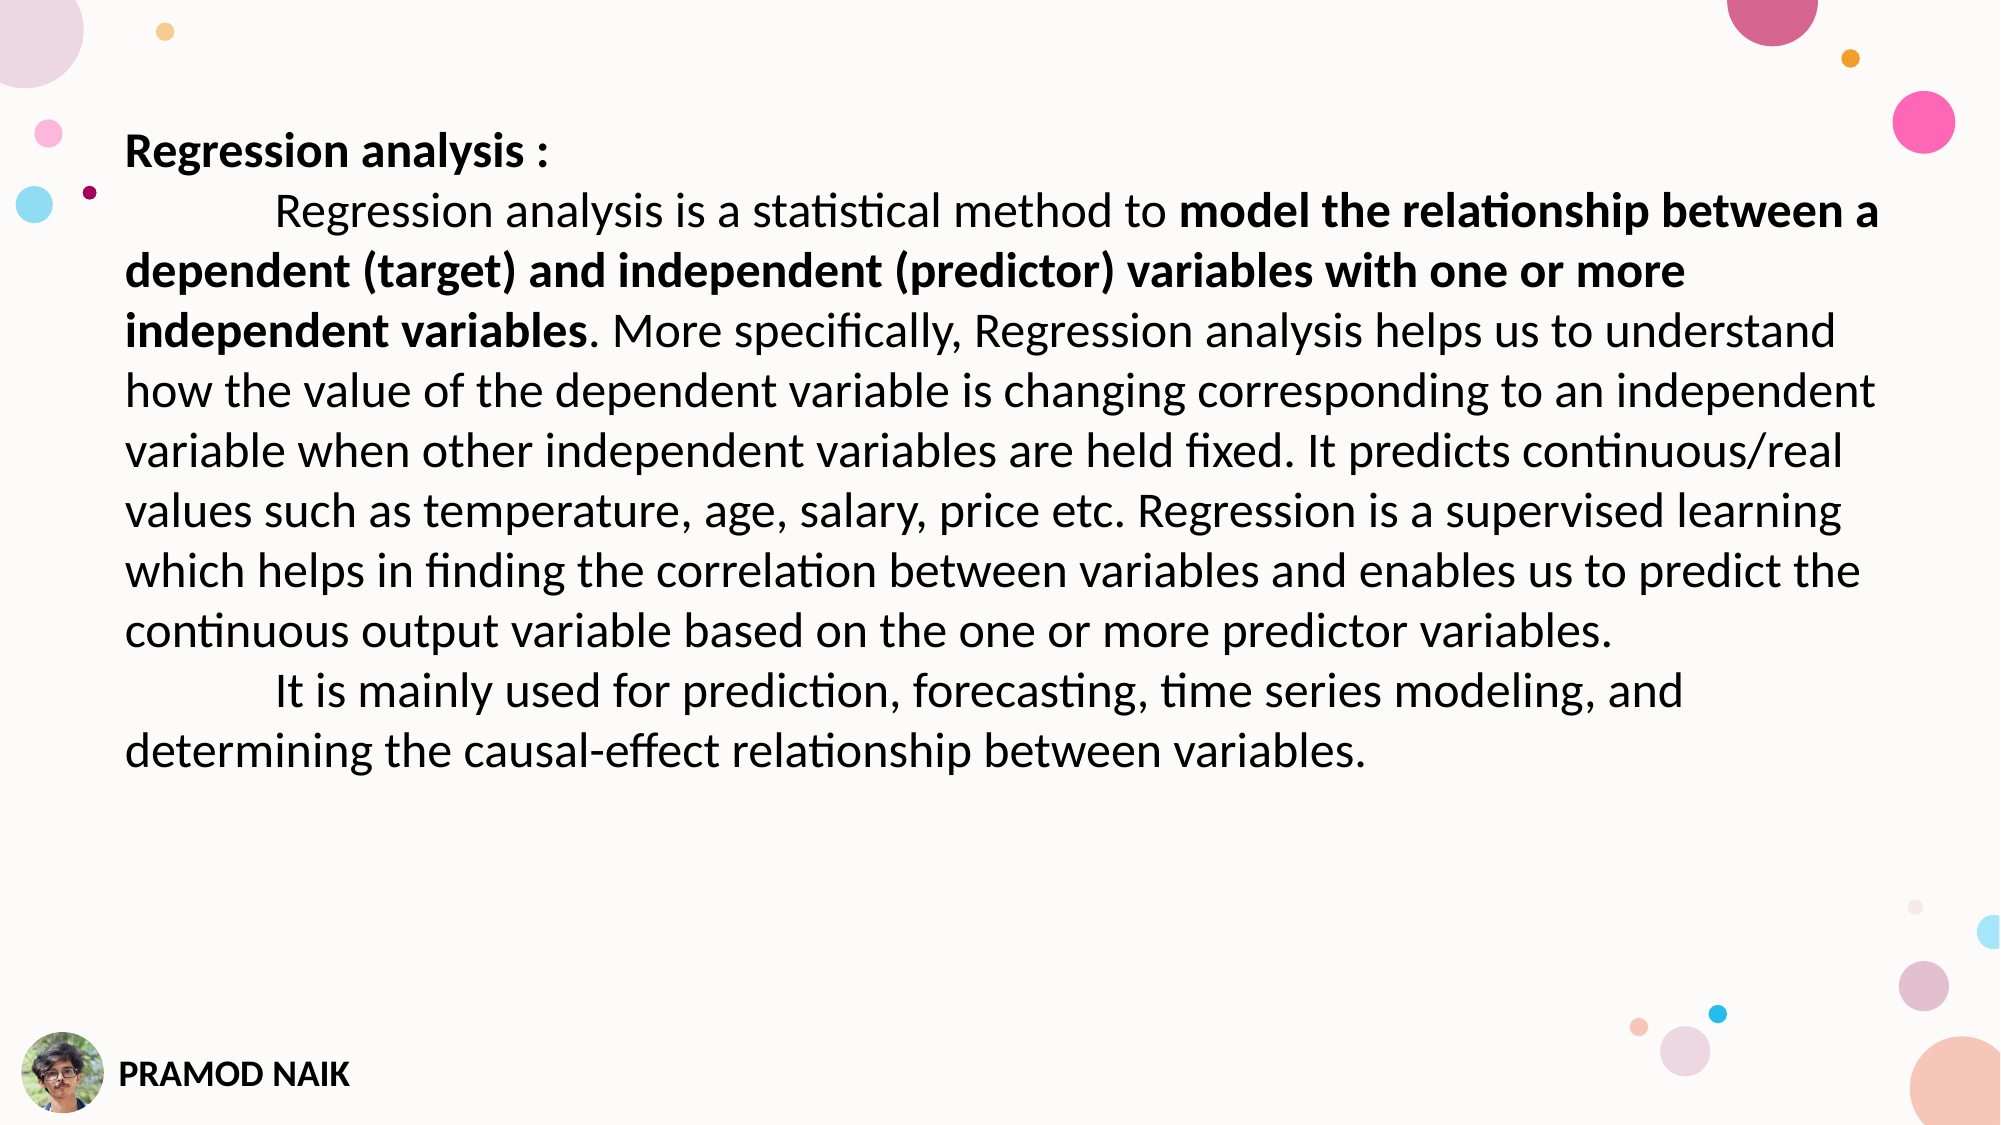

Regression analysis :
	Regression analysis is a statistical method to model the relationship between a dependent (target) and independent (predictor) variables with one or more independent variables. More specifically, Regression analysis helps us to understand how the value of the dependent variable is changing corresponding to an independent variable when other independent variables are held fixed. It predicts continuous/real values such as temperature, age, salary, price etc. Regression is a supervised learning which helps in finding the correlation between variables and enables us to predict the continuous output variable based on the one or more predictor variables.
	It is mainly used for prediction, forecasting, time series modeling, and determining the causal-effect relationship between variables.